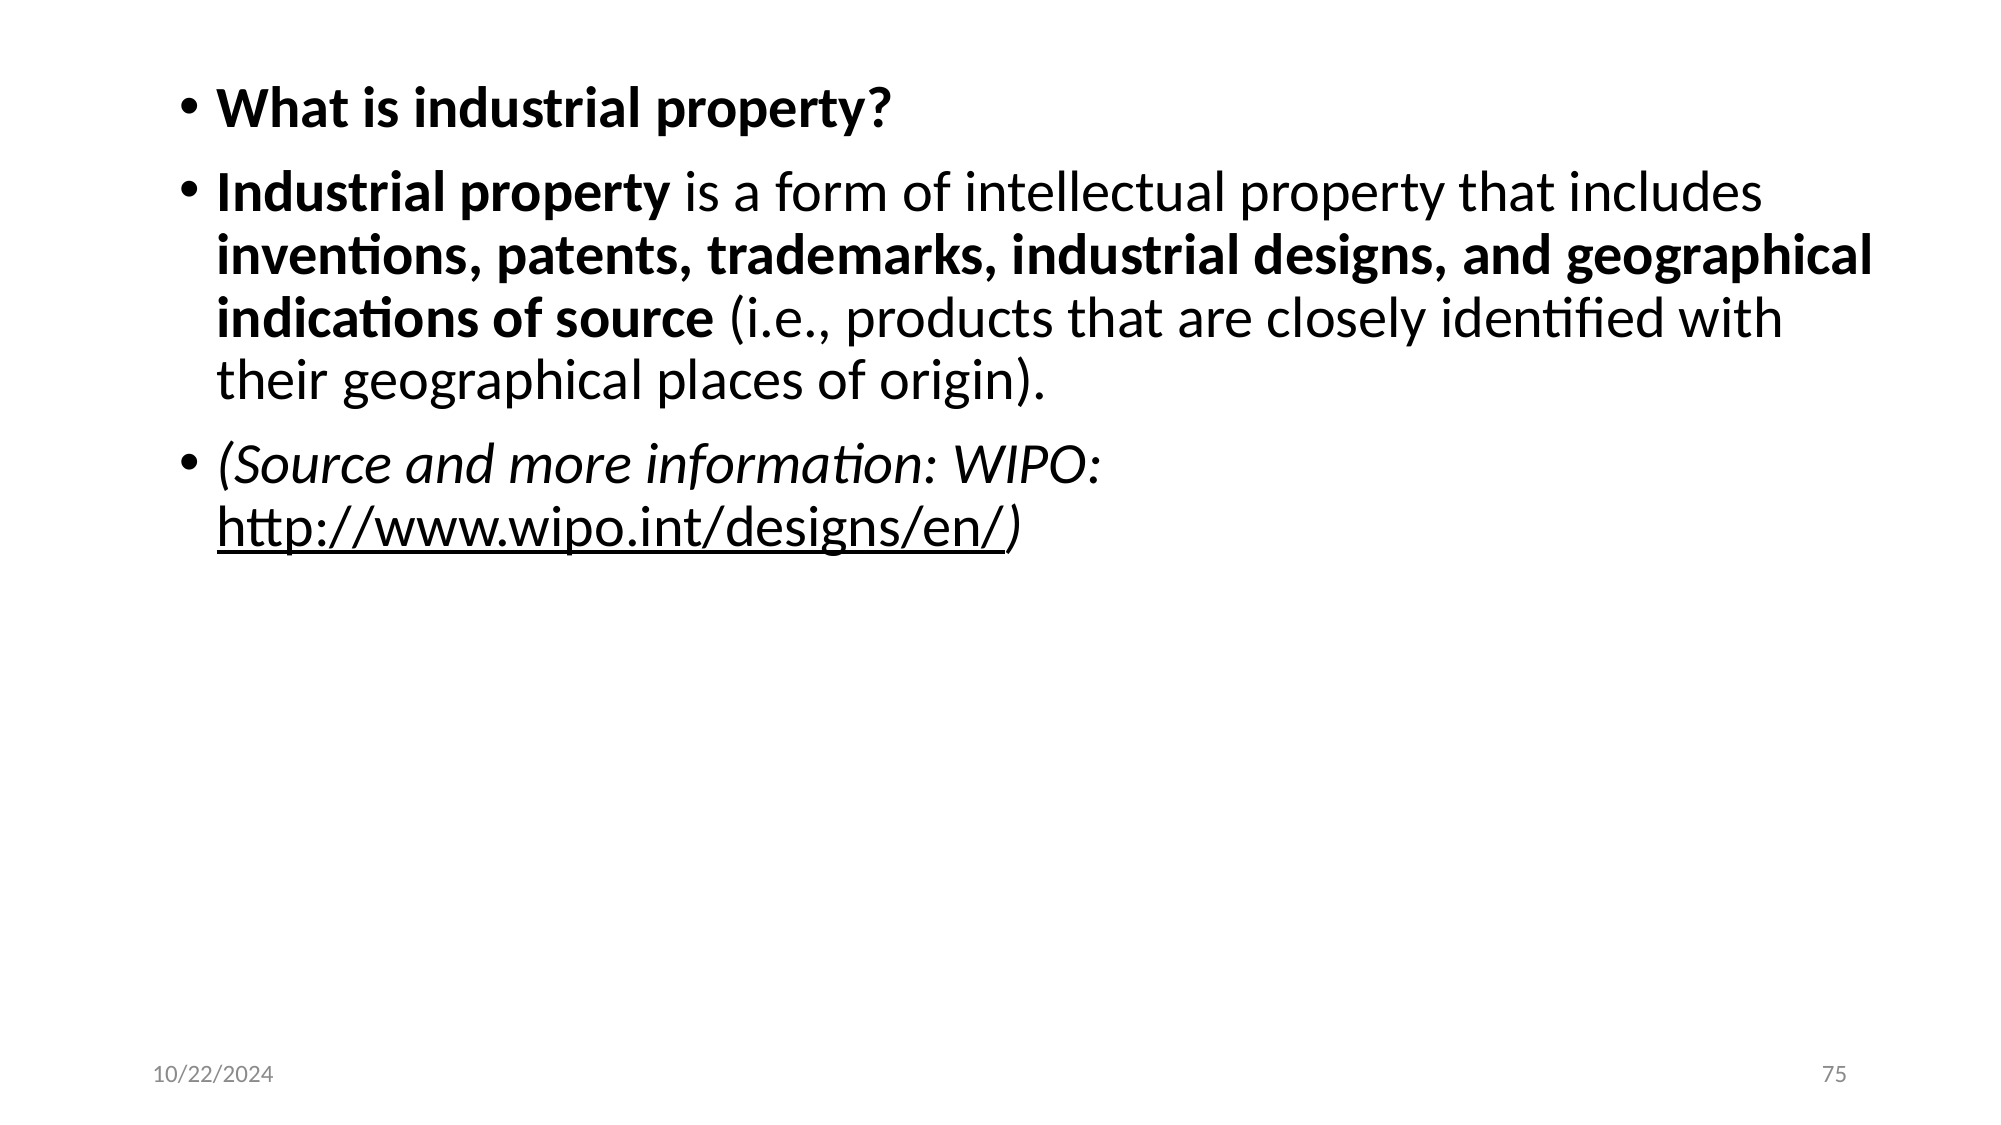

What is industrial property?
Industrial property is a form of intellectual property that includes inventions, patents, trademarks, industrial designs, and geographical indications of source (i.e., products that are closely identified with their geographical places of origin).
(Source and more information: WIPO: http://www.wipo.int/designs/en/​)

10/22/2024
75